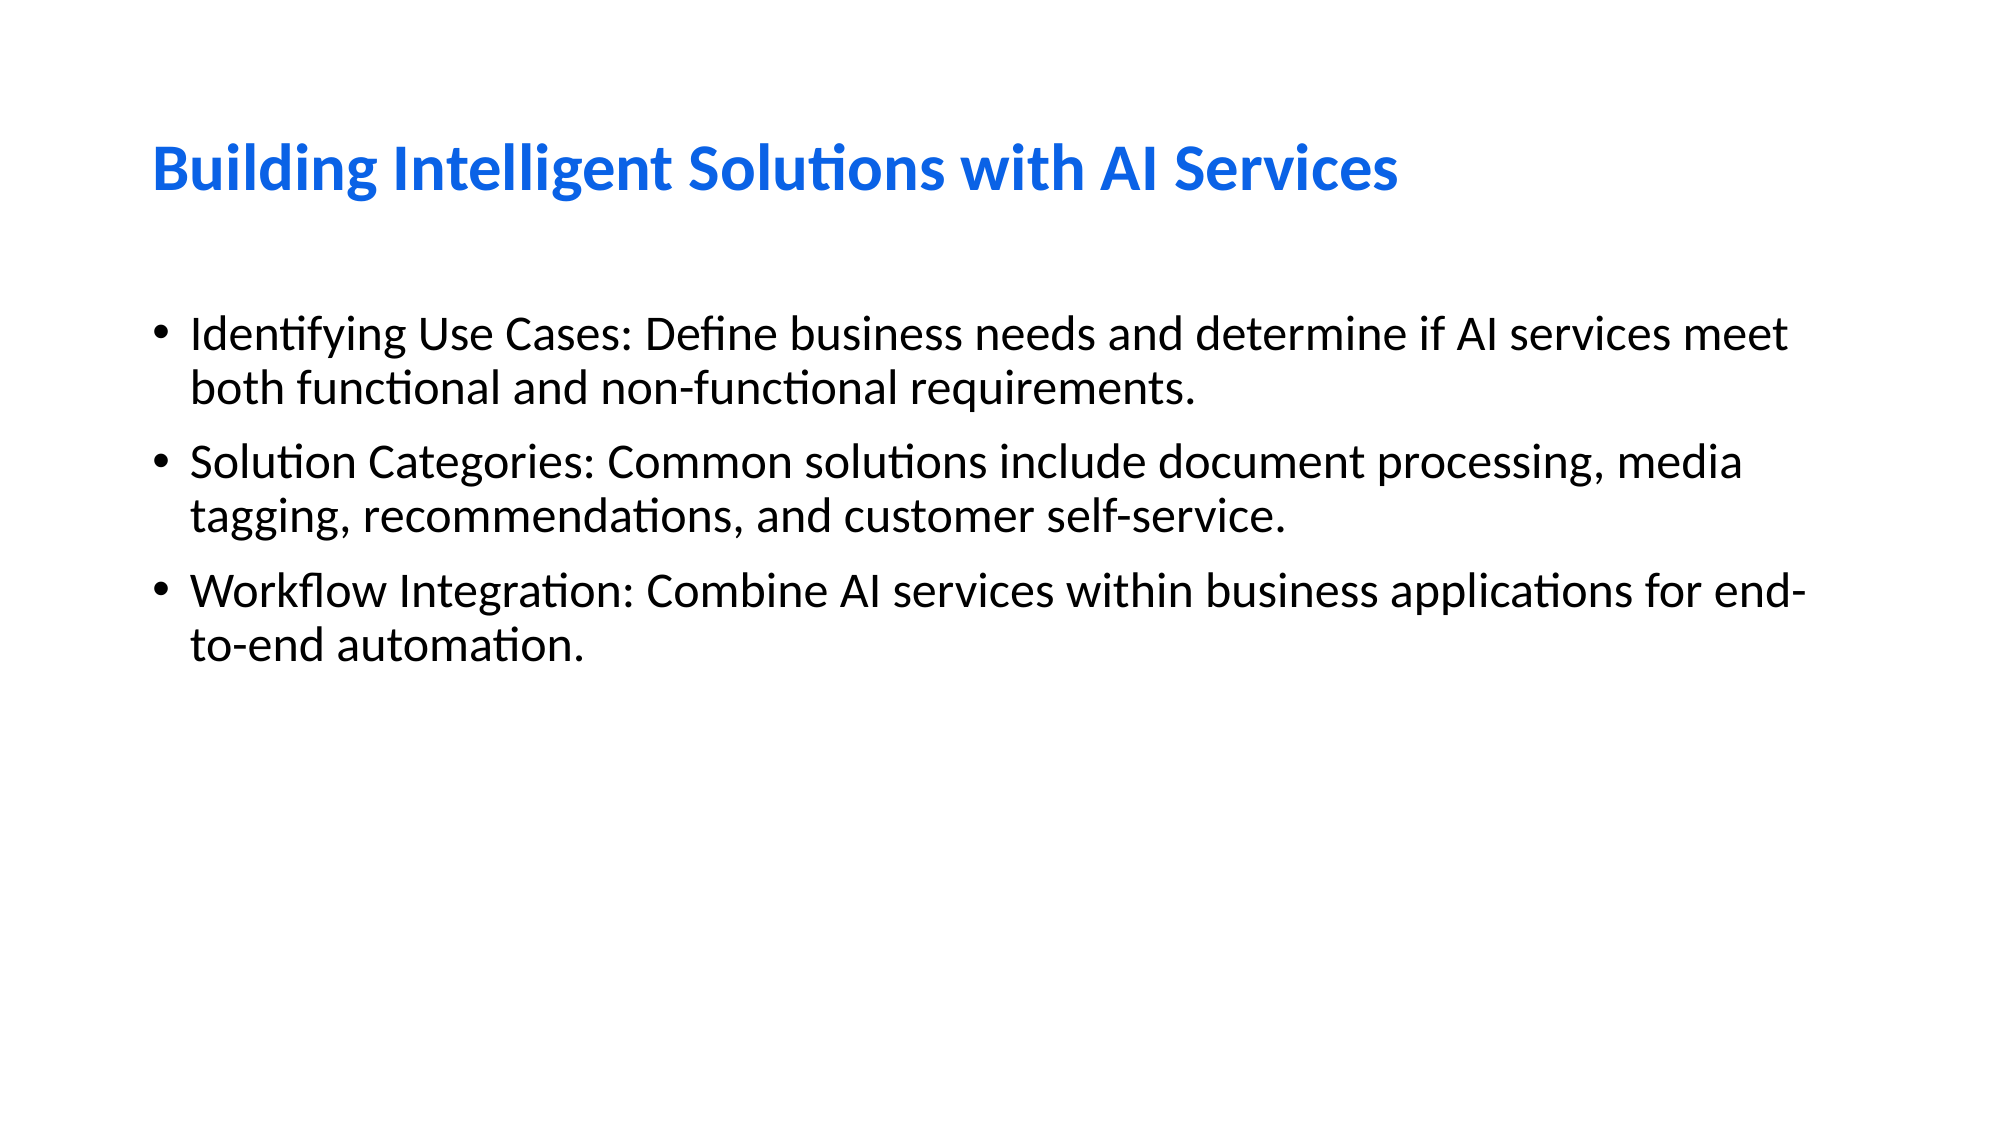

# Building Intelligent Solutions with AI Services
Identifying Use Cases: Define business needs and determine if AI services meet both functional and non-functional requirements.
Solution Categories: Common solutions include document processing, media tagging, recommendations, and customer self-service.
Workflow Integration: Combine AI services within business applications for end-to-end automation.